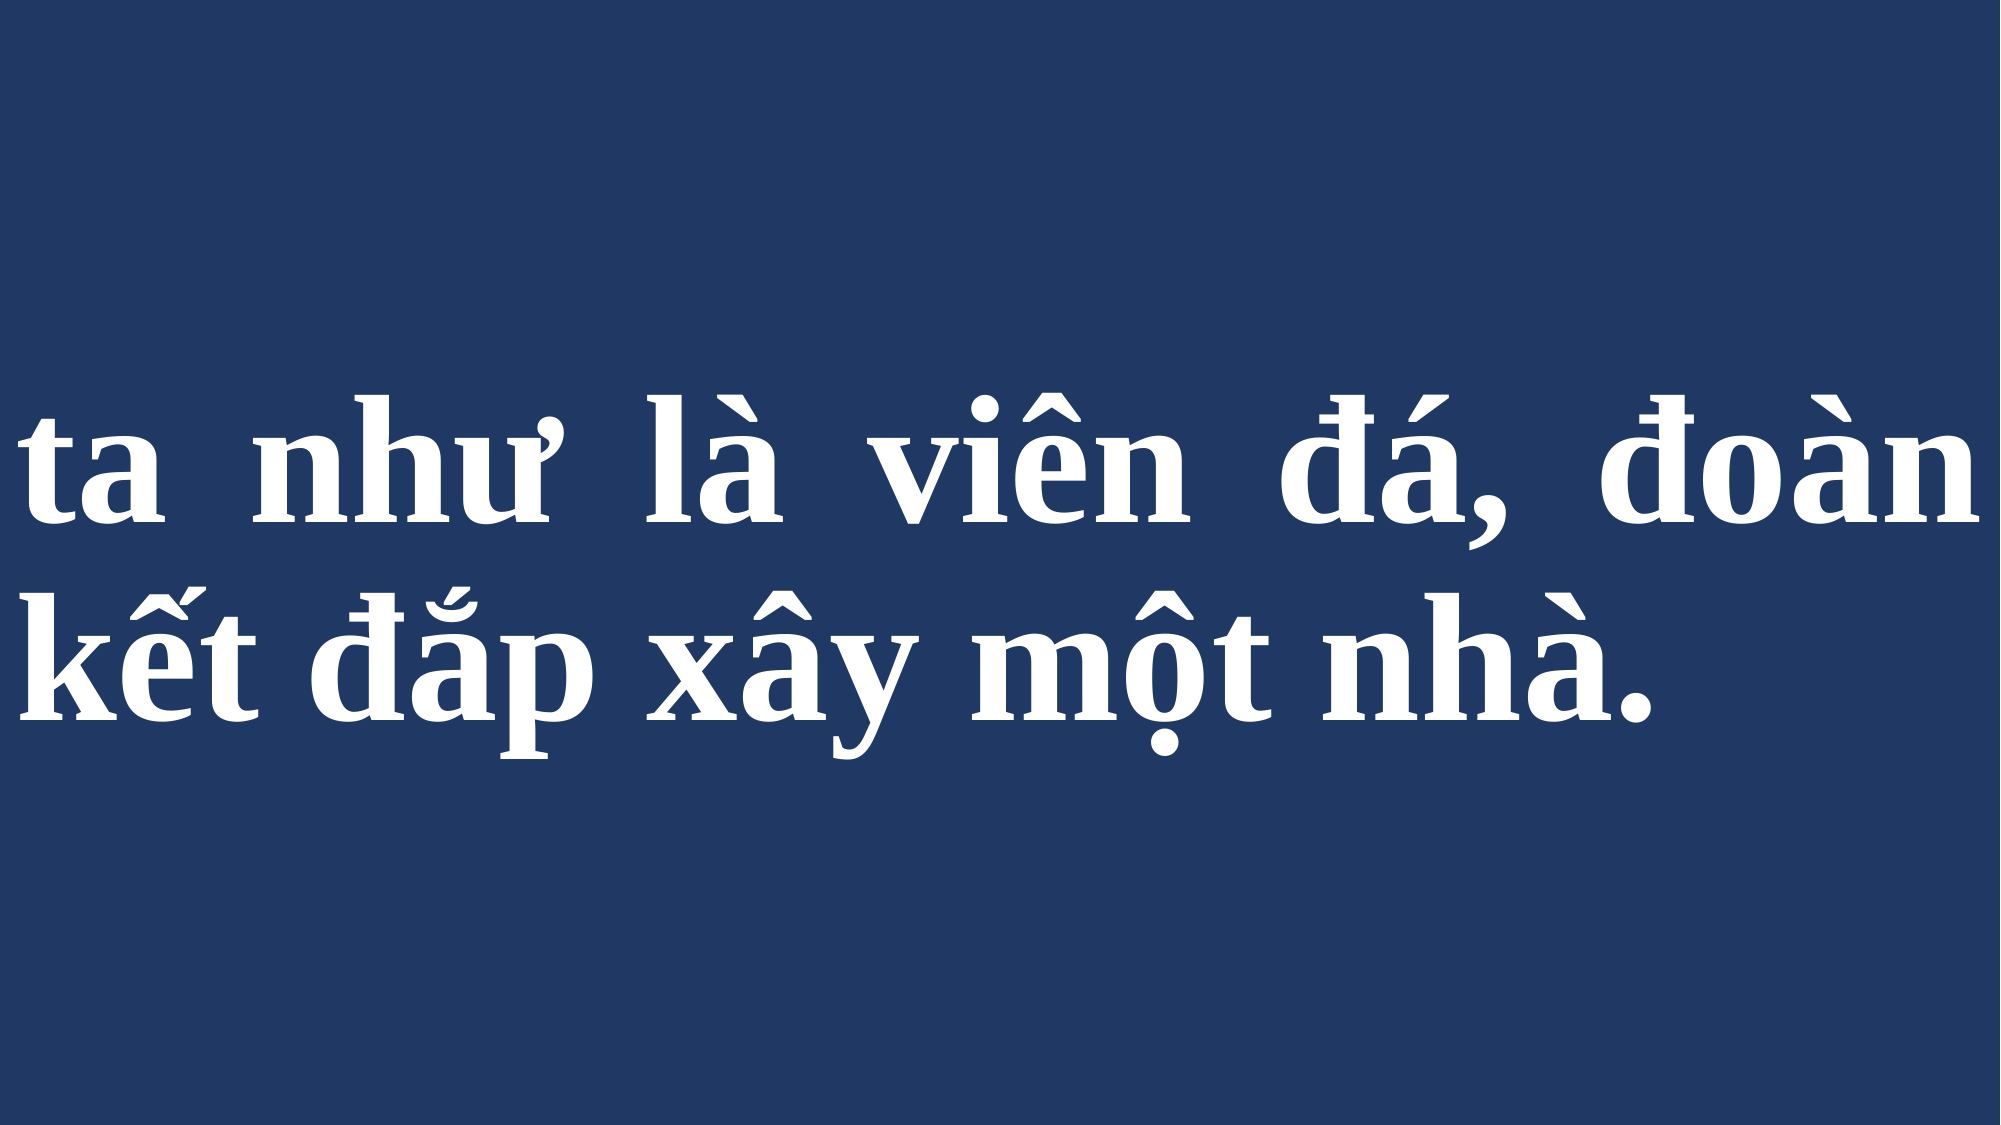

# ta như là viên đá, đoàn kết đắp xây một nhà.